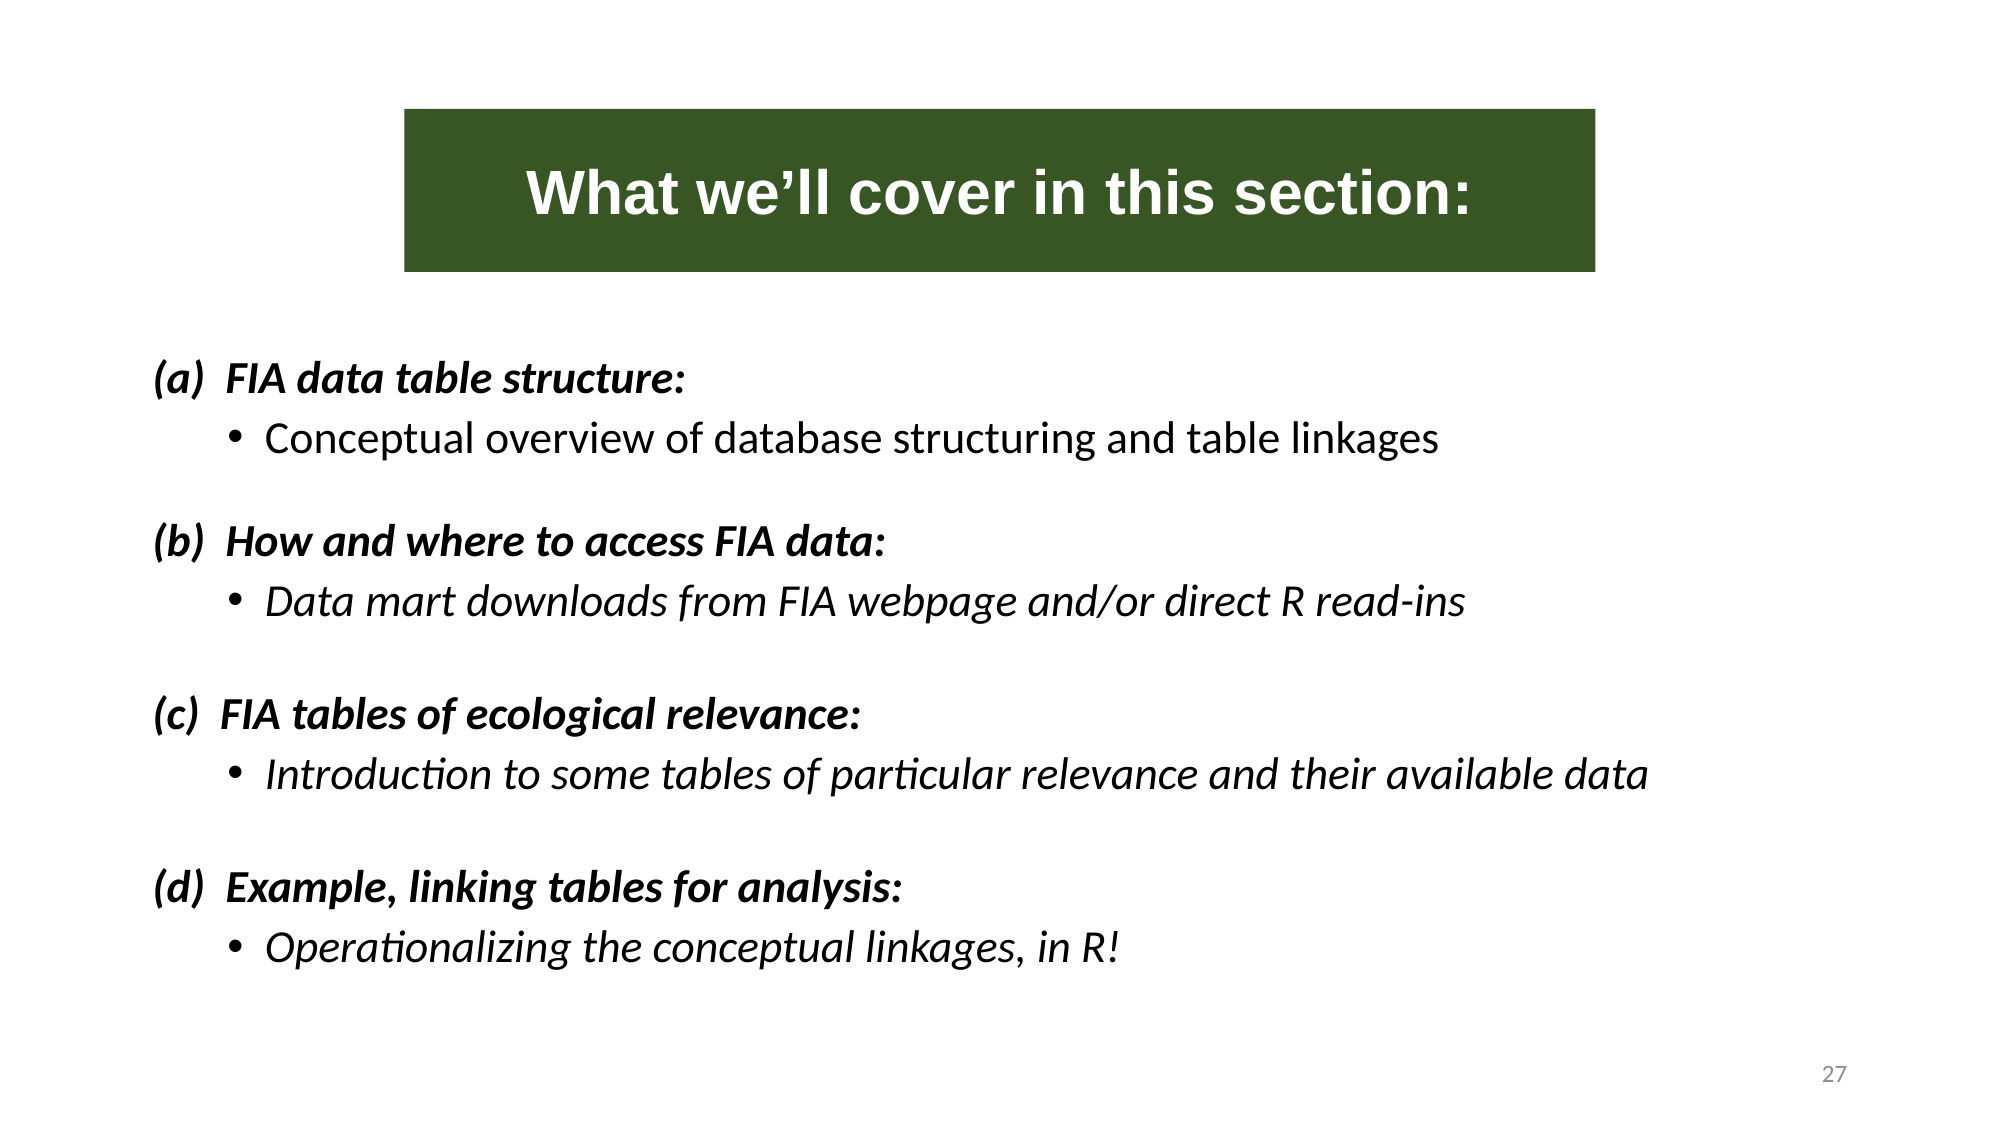

What we’ll cover in this section:
(a)  FIA data table structure:
Conceptual overview of database structuring and table linkages

(b)  How and where to access FIA data:
Data mart downloads from FIA webpage and/or direct R read-ins

(c)  FIA tables of ecological relevance:
Introduction to some tables of particular relevance and their available data

(d)  Example, linking tables for analysis:
Operationalizing the conceptual linkages, in R!

27